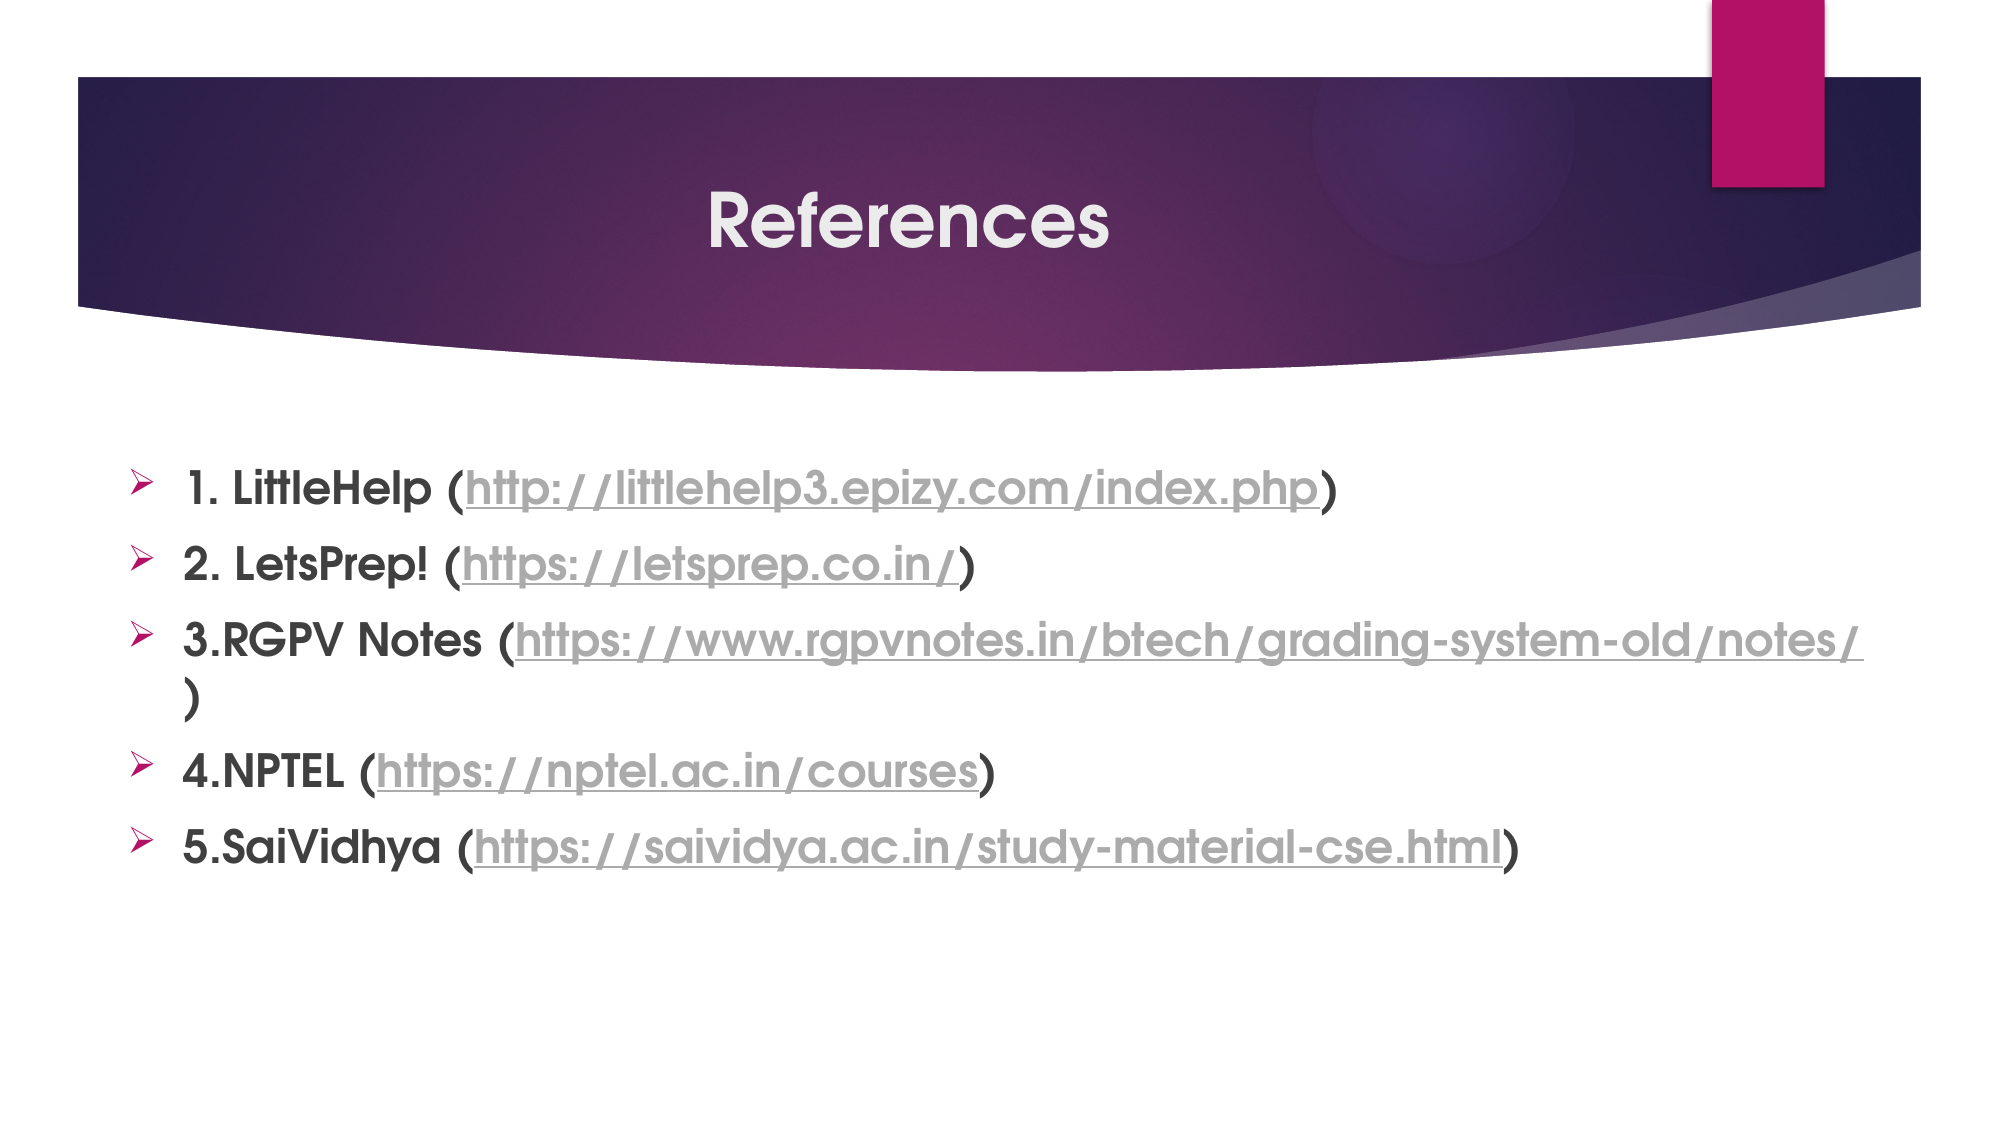

# References
1. LittleHelp (http://littlehelp3.epizy.com/index.php)
2. LetsPrep! (https://letsprep.co.in/)
3.RGPV Notes (https://www.rgpvnotes.in/btech/grading-system-old/notes/)
4.NPTEL (https://nptel.ac.in/courses)
5.SaiVidhya (https://saividya.ac.in/study-material-cse.html)